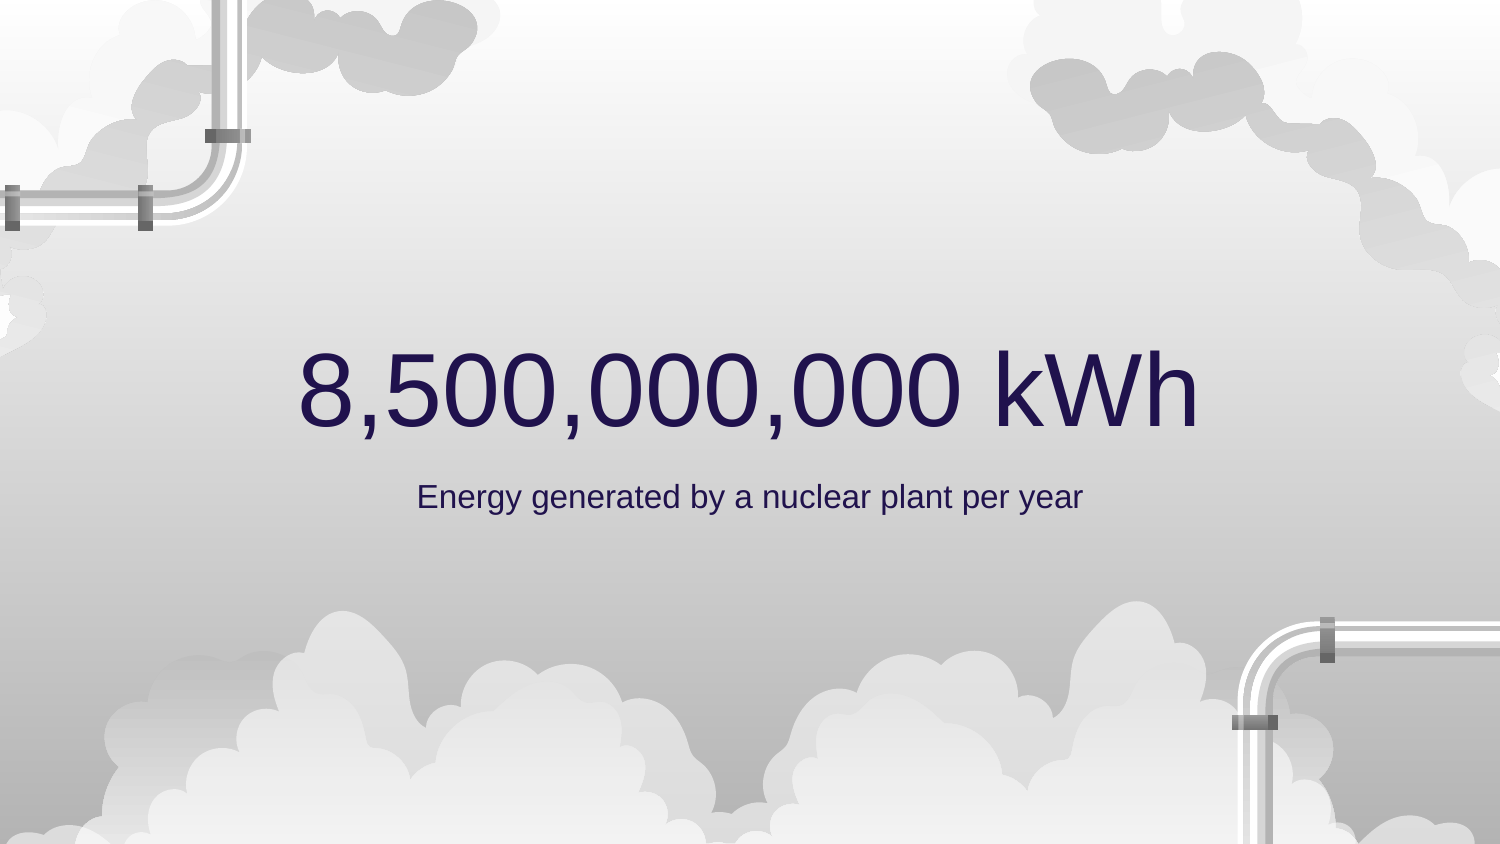

# 8,500,000,000 kWh
Energy generated by a nuclear plant per year